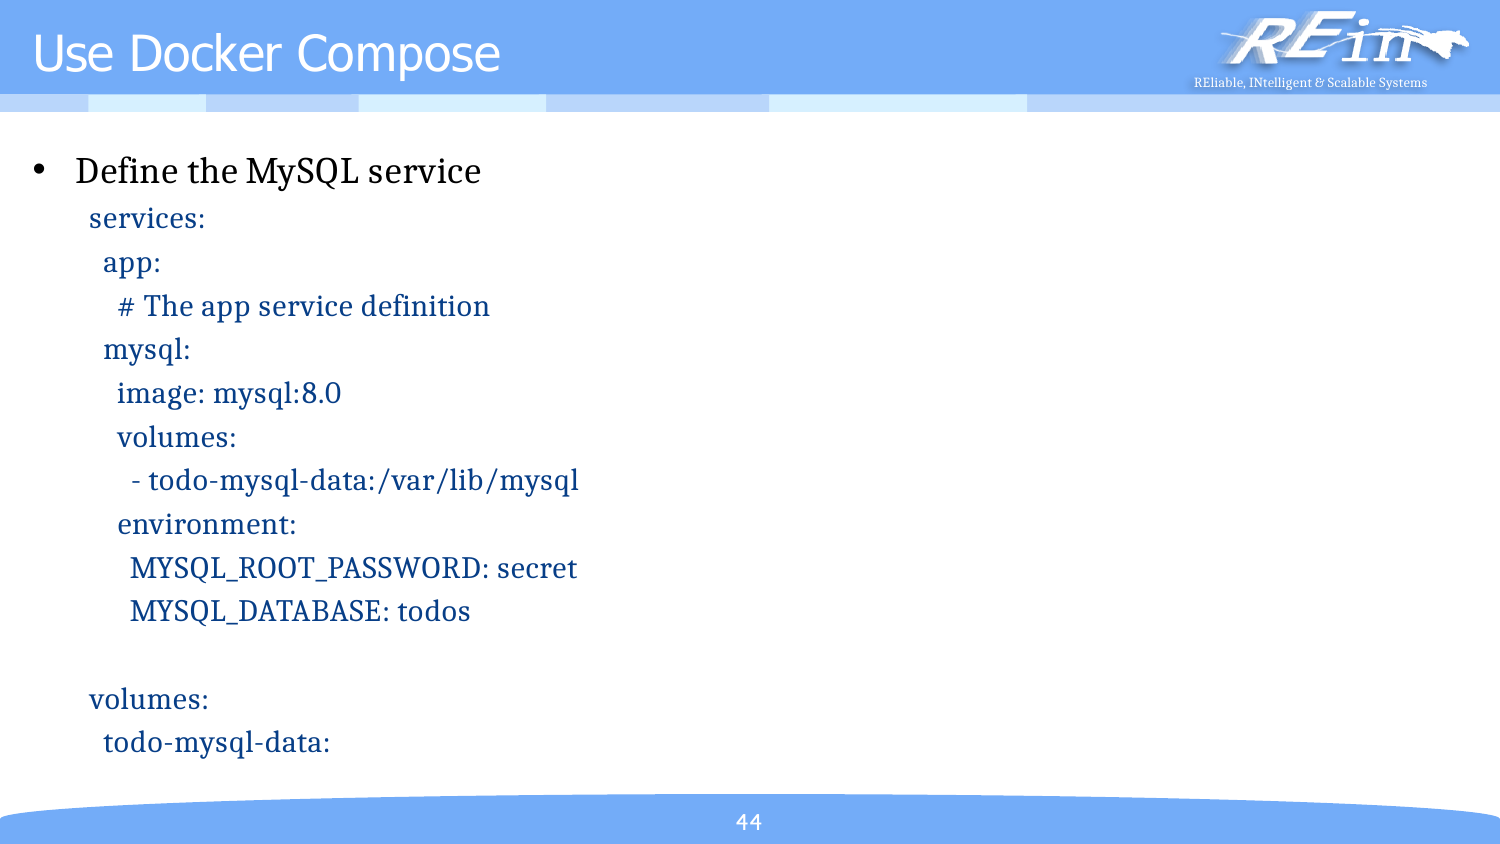

# Use Docker Compose
Define the MySQL service
services:
  app:
    # The app service definition
  mysql:
    image: mysql:8.0
    volumes:
      - todo-mysql-data:/var/lib/mysql
    environment:
      MYSQL_ROOT_PASSWORD: secret
      MYSQL_DATABASE: todos

volumes:
  todo-mysql-data:

44